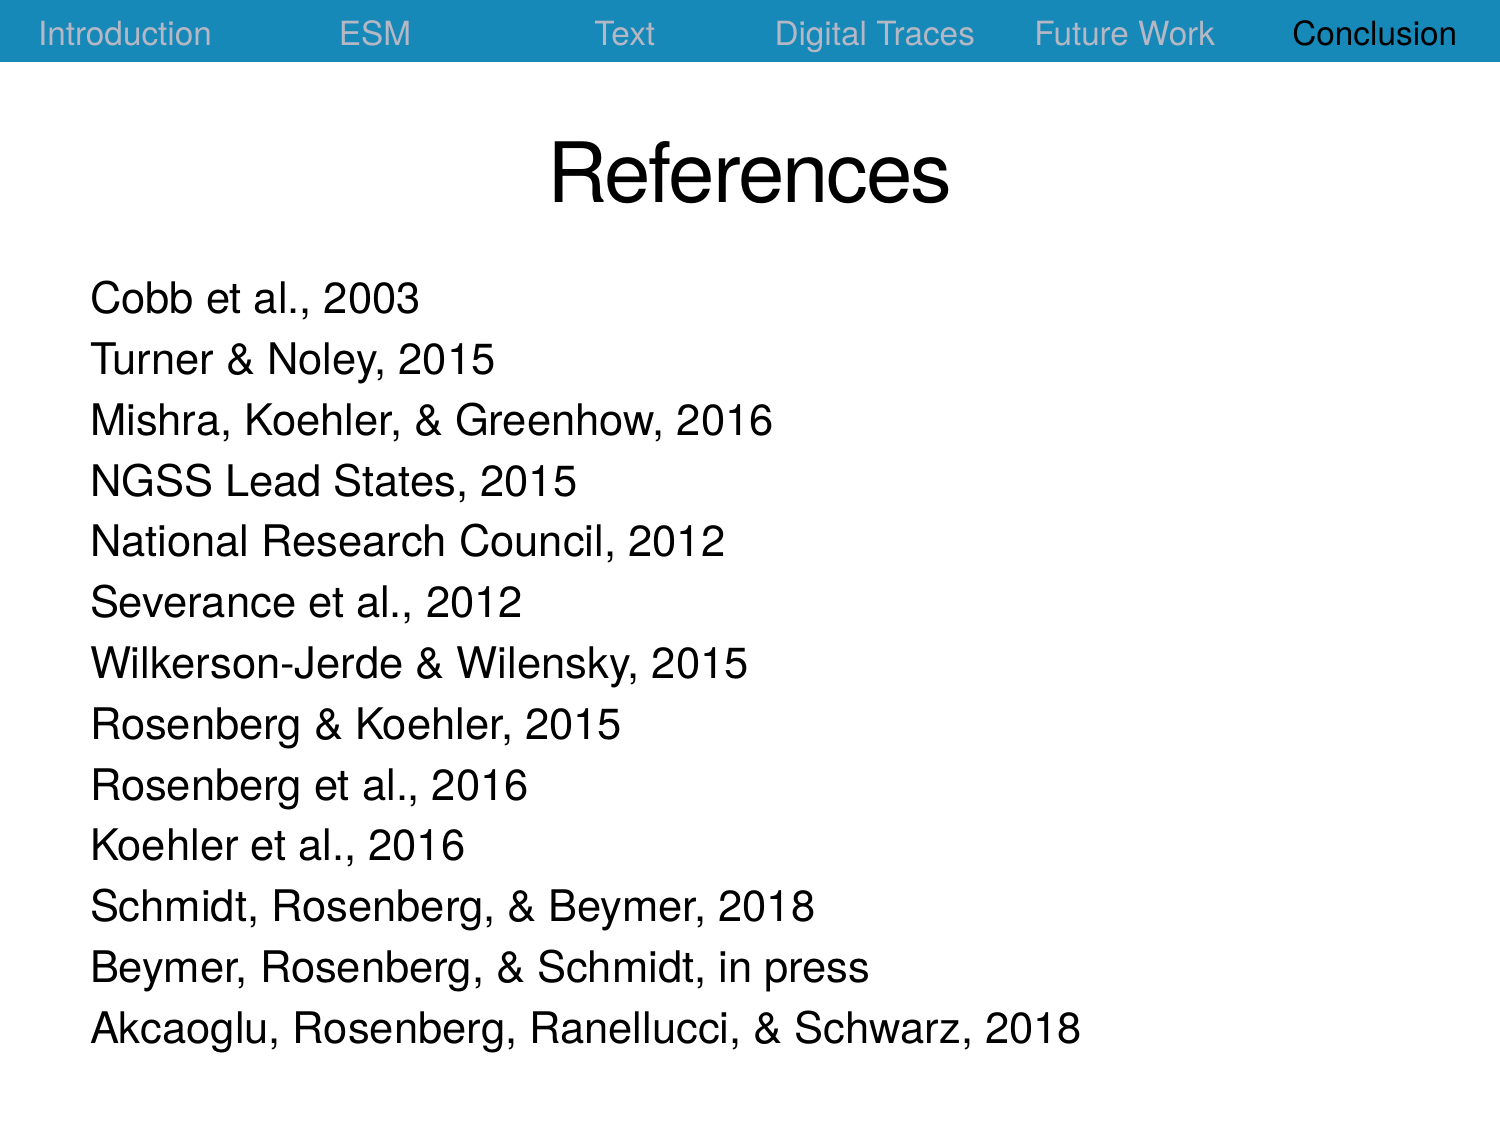

| Introduction | ESM | Text | Digital Traces | Future Work | Conclusion |
| --- | --- | --- | --- | --- | --- |
# References
Cobb et al., 2003
Turner & Noley, 2015
Mishra, Koehler, & Greenhow, 2016
NGSS Lead States, 2015
National Research Council, 2012
Severance et al., 2012
Wilkerson-Jerde & Wilensky, 2015
Rosenberg & Koehler, 2015
Rosenberg et al., 2016
Koehler et al., 2016
Schmidt, Rosenberg, & Beymer, 2018
Beymer, Rosenberg, & Schmidt, in press
Akcaoglu, Rosenberg, Ranellucci, & Schwarz, 2018